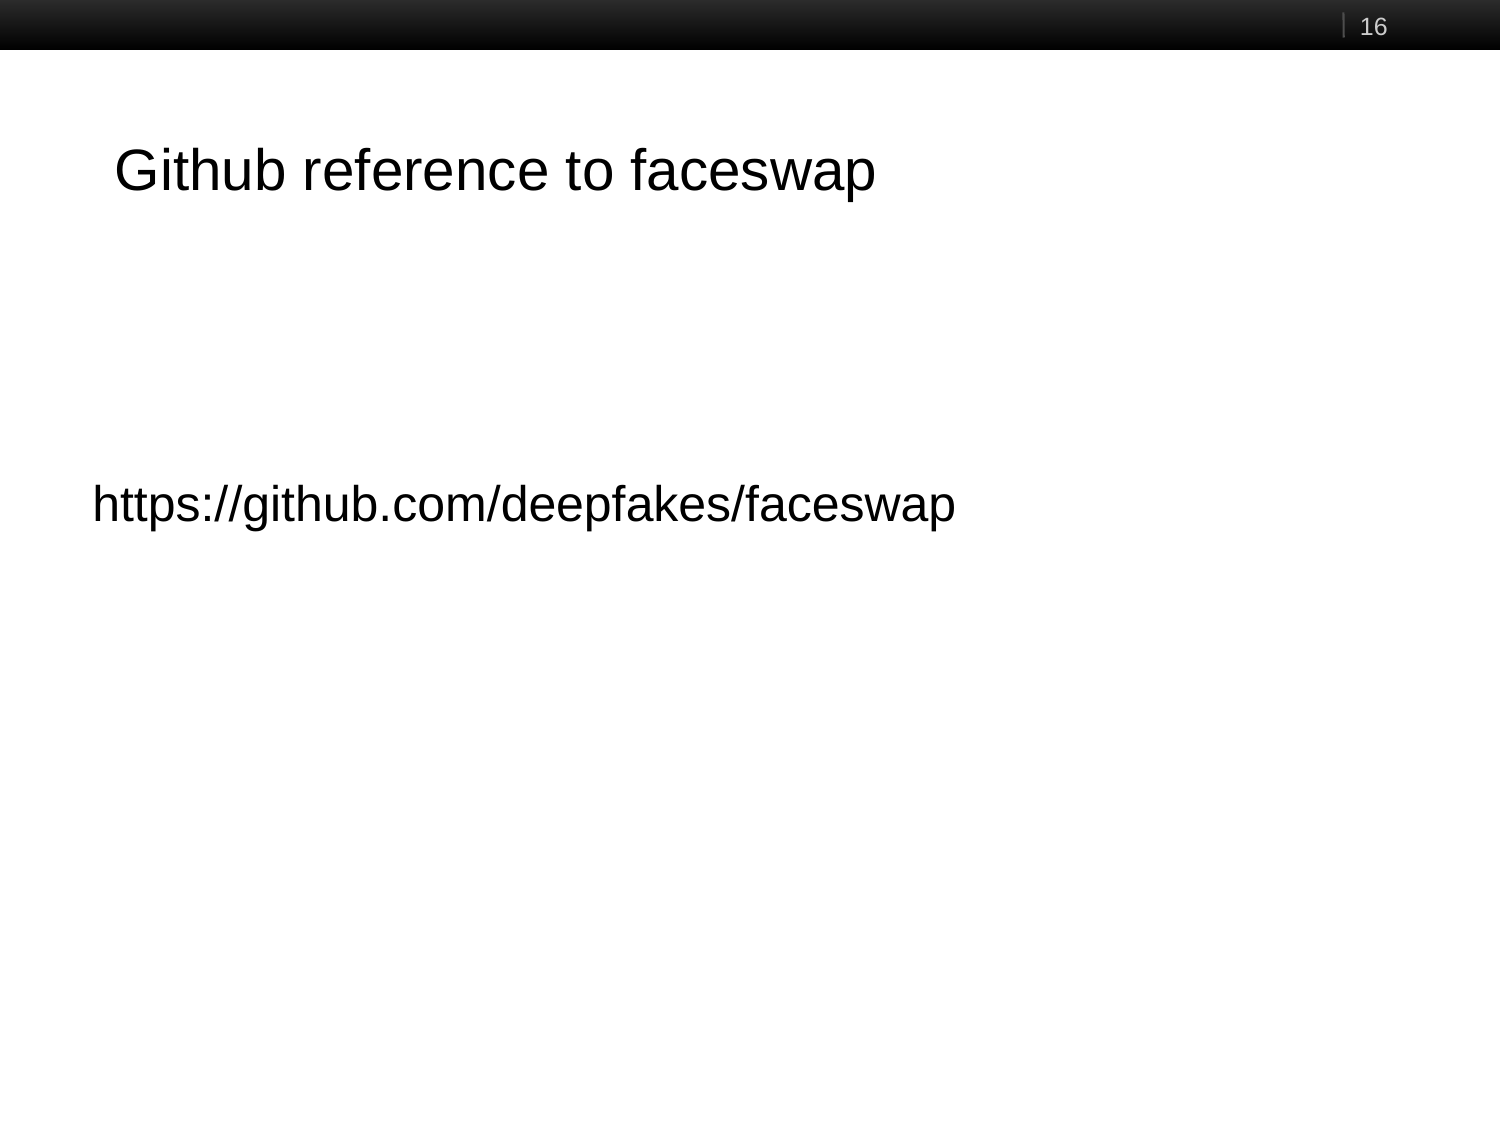

16
# Github reference to faceswap
https://github.com/deepfakes/faceswap